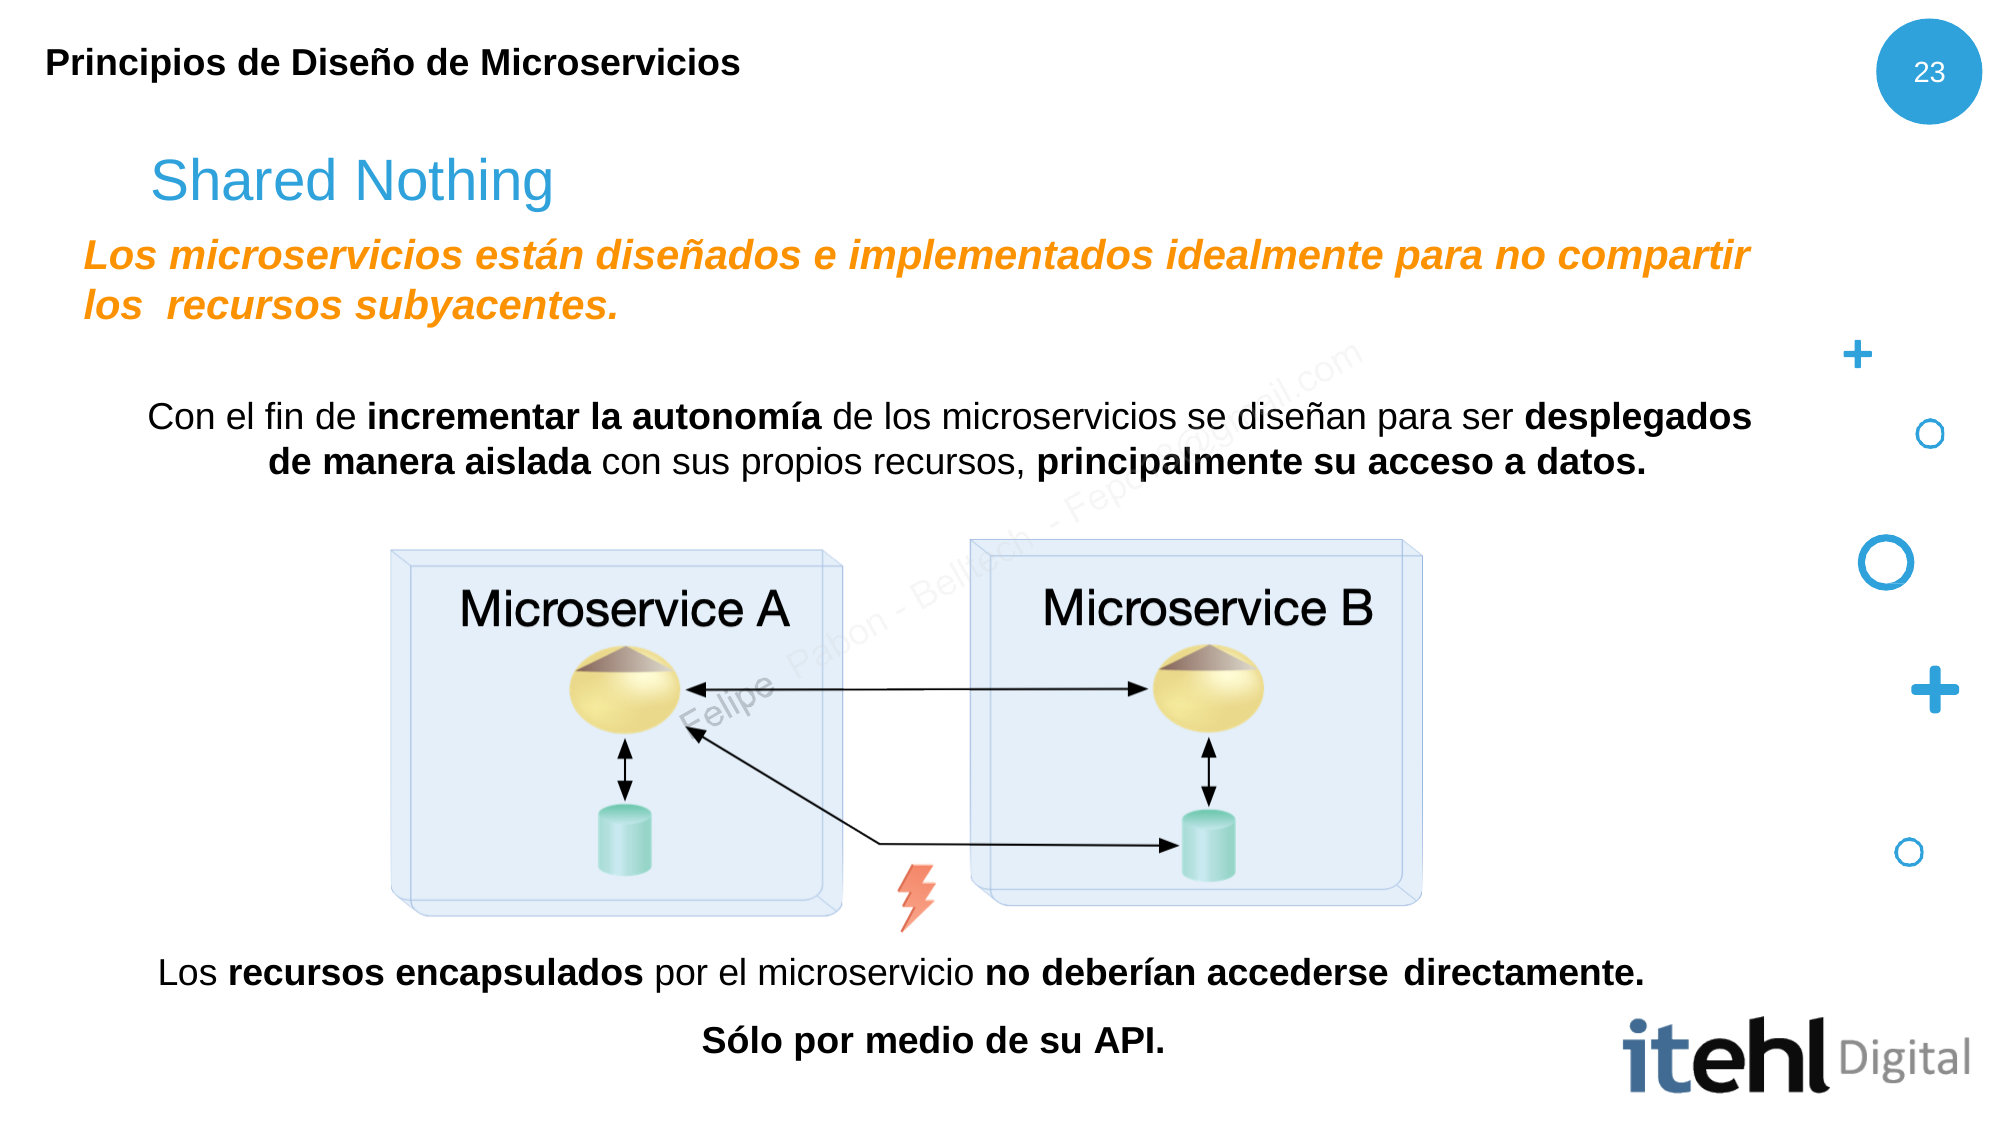

Principios de Diseño de Microservicios
23
# Shared Nothing
Los microservicios están diseñados e implementados idealmente para no compartir los  recursos subyacentes.

Con el fin de incrementar la autonomía de los microservicios se diseñan para ser desplegados  de manera aislada con sus propios recursos, principalmente su acceso a datos.

Los recursos encapsulados por el microservicio no deberían accederse directamente.
Sólo por medio de su API.